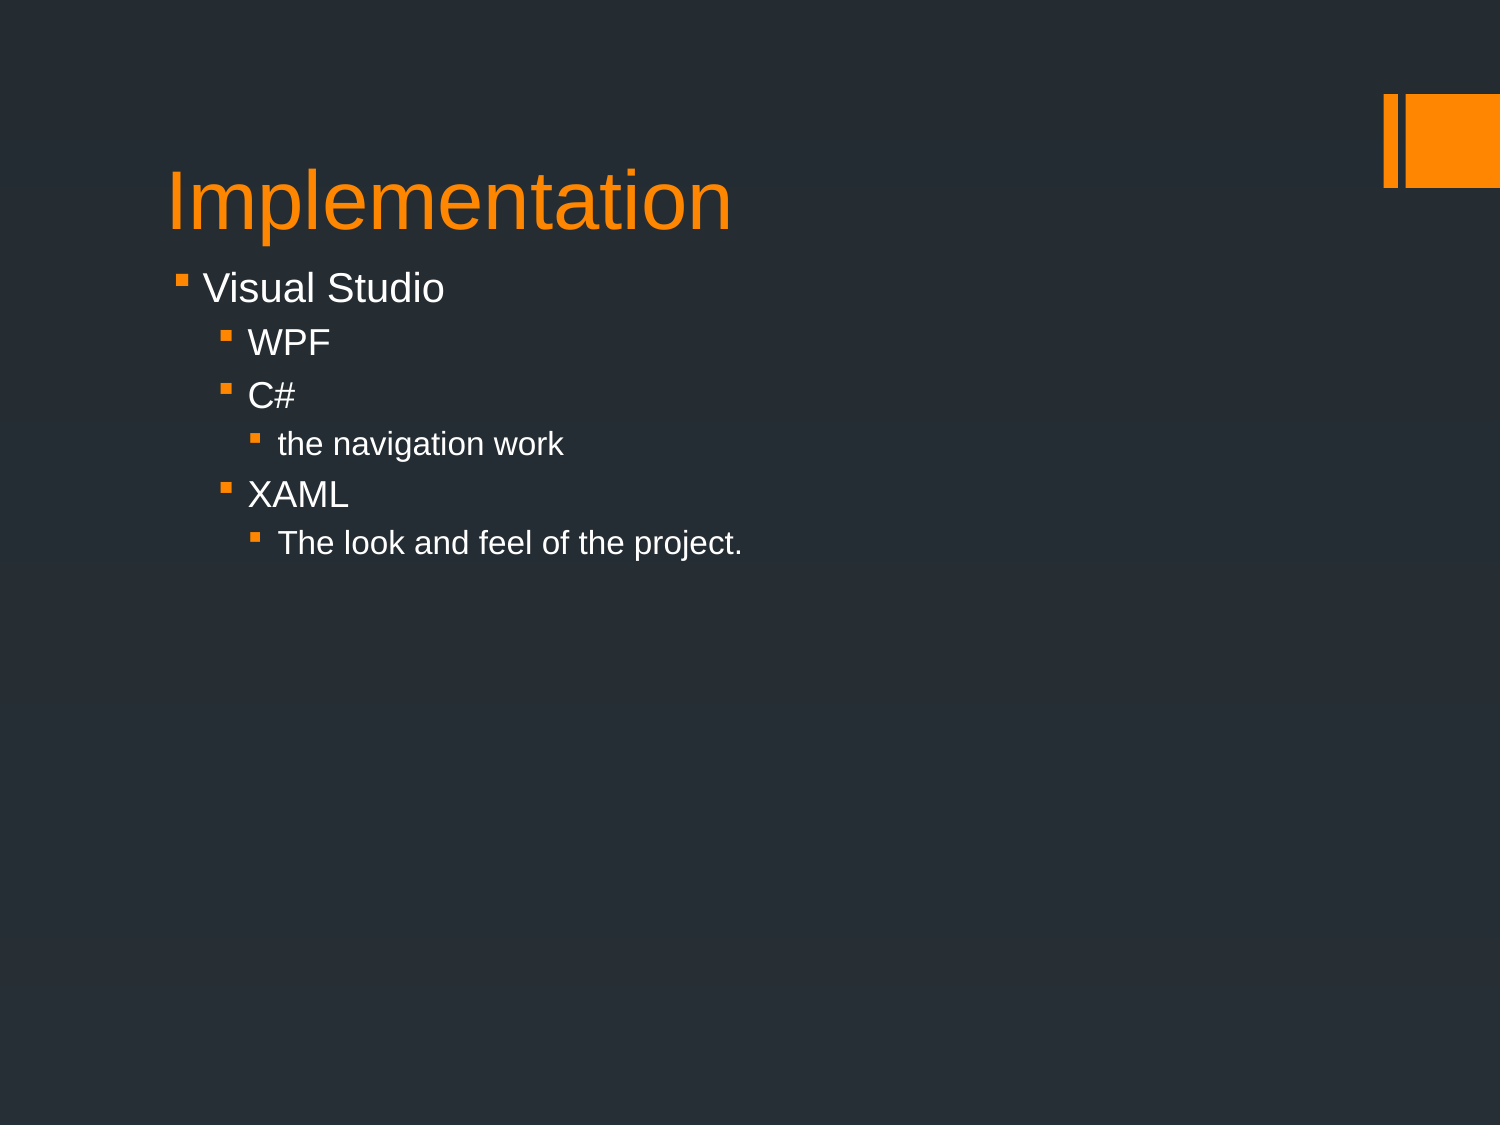

# Implementation
Visual Studio
WPF
C#
the navigation work
XAML
The look and feel of the project.